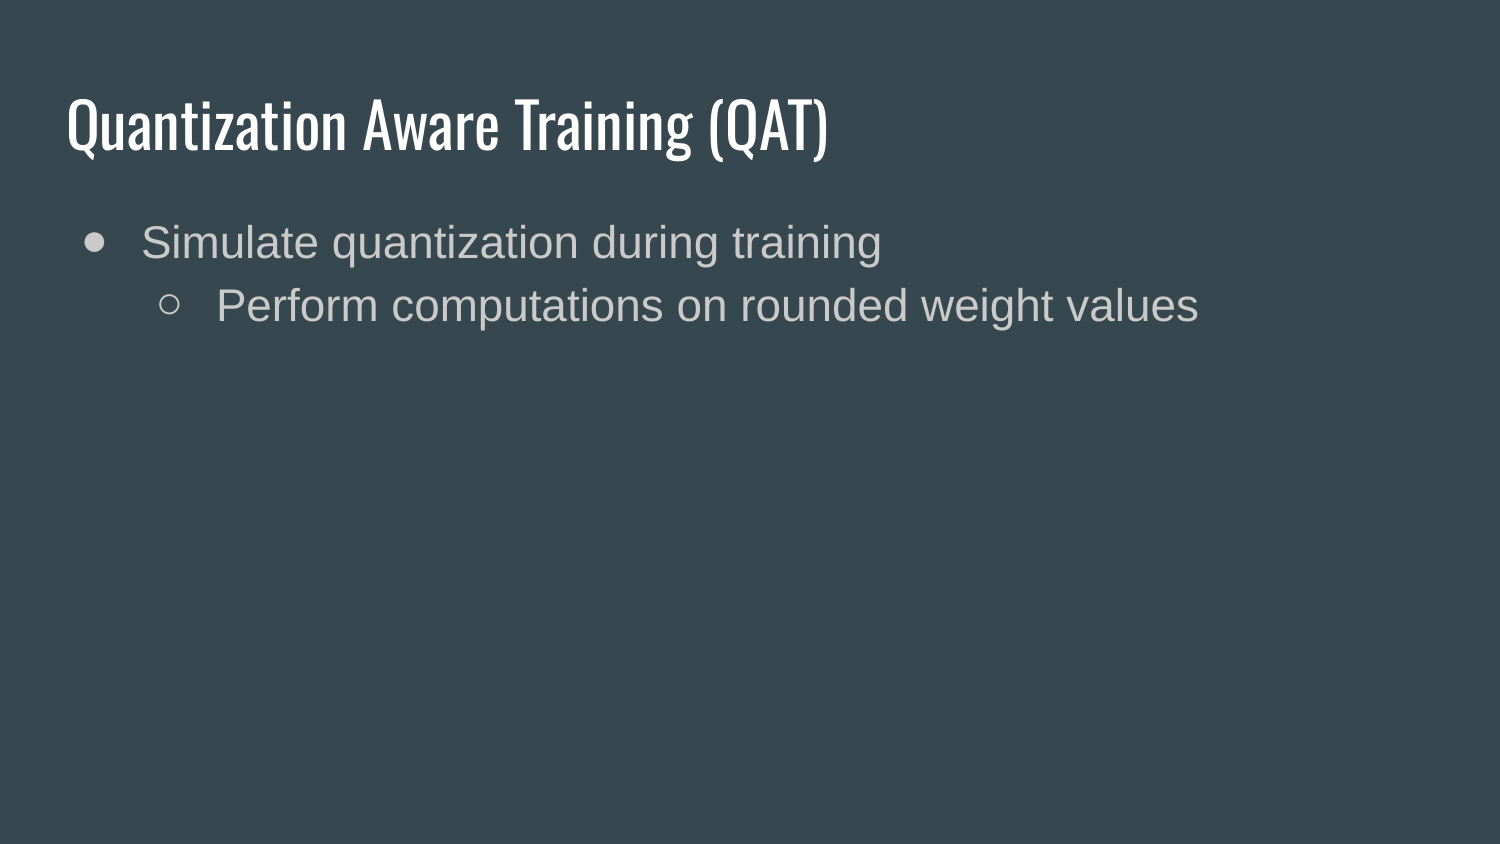

# Quantization Aware Training (QAT)

Simulate quantization during training
Perform computations on rounded weight values